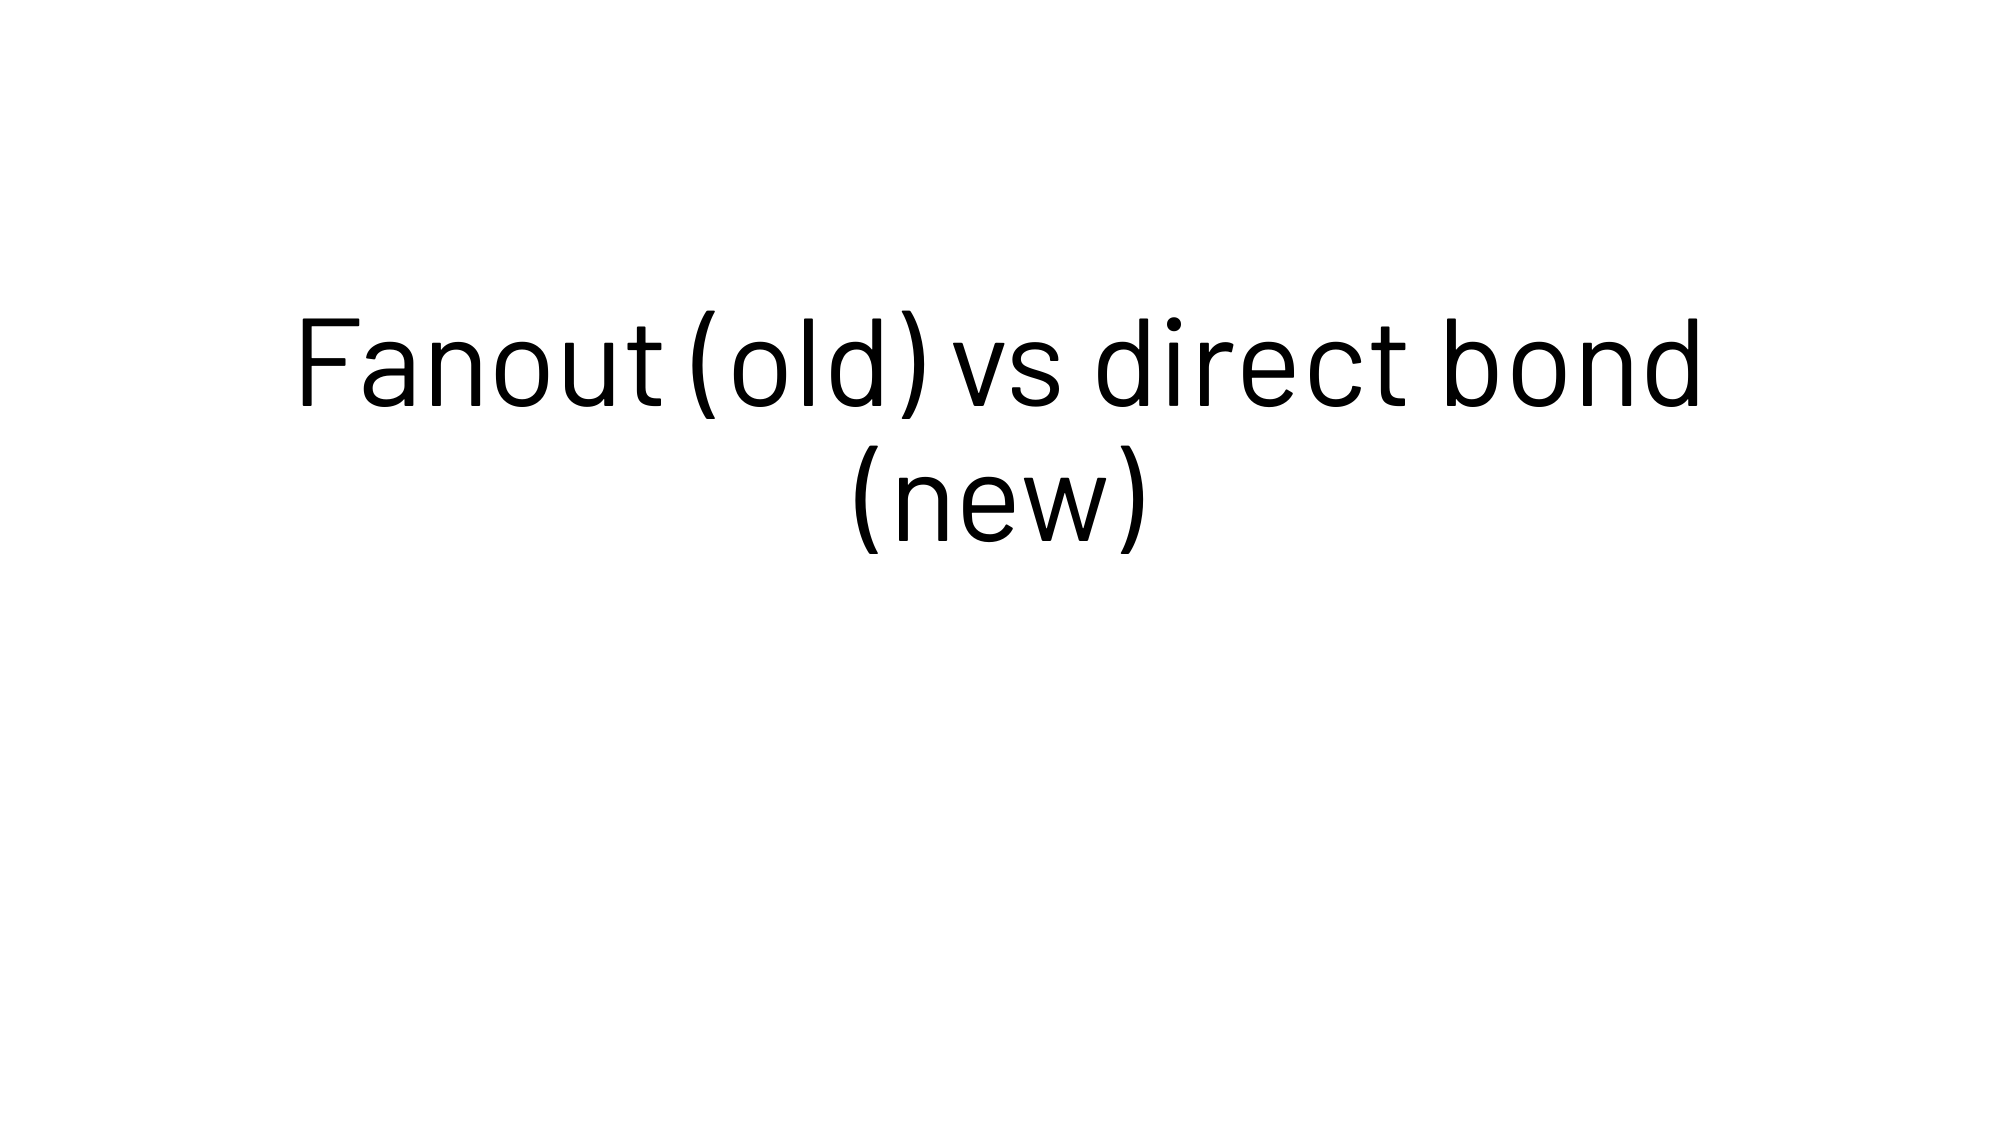

# Fanout (old) vs direct bond (new)